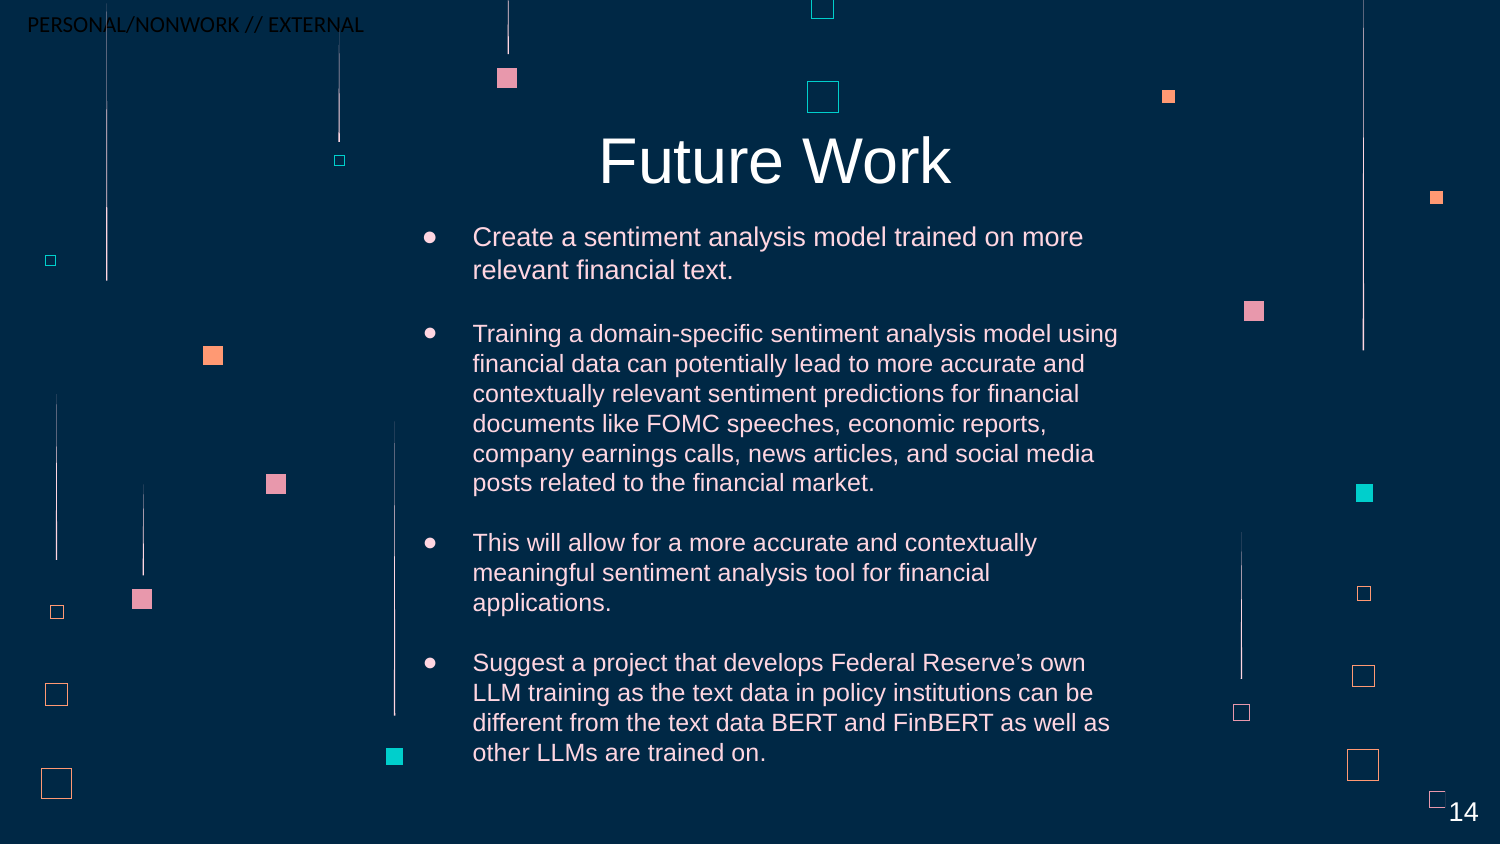

Future Work
# Create a sentiment analysis model trained on more relevant financial text.

Training a domain-specific sentiment analysis model using financial data can potentially lead to more accurate and contextually relevant sentiment predictions for financial documents like FOMC speeches, economic reports, company earnings calls, news articles, and social media posts related to the financial market.

This will allow for a more accurate and contextually meaningful sentiment analysis tool for financial applications.

Suggest a project that develops Federal Reserve’s own LLM training as the text data in policy institutions can be different from the text data BERT and FinBERT as well as other LLMs are trained on.

14